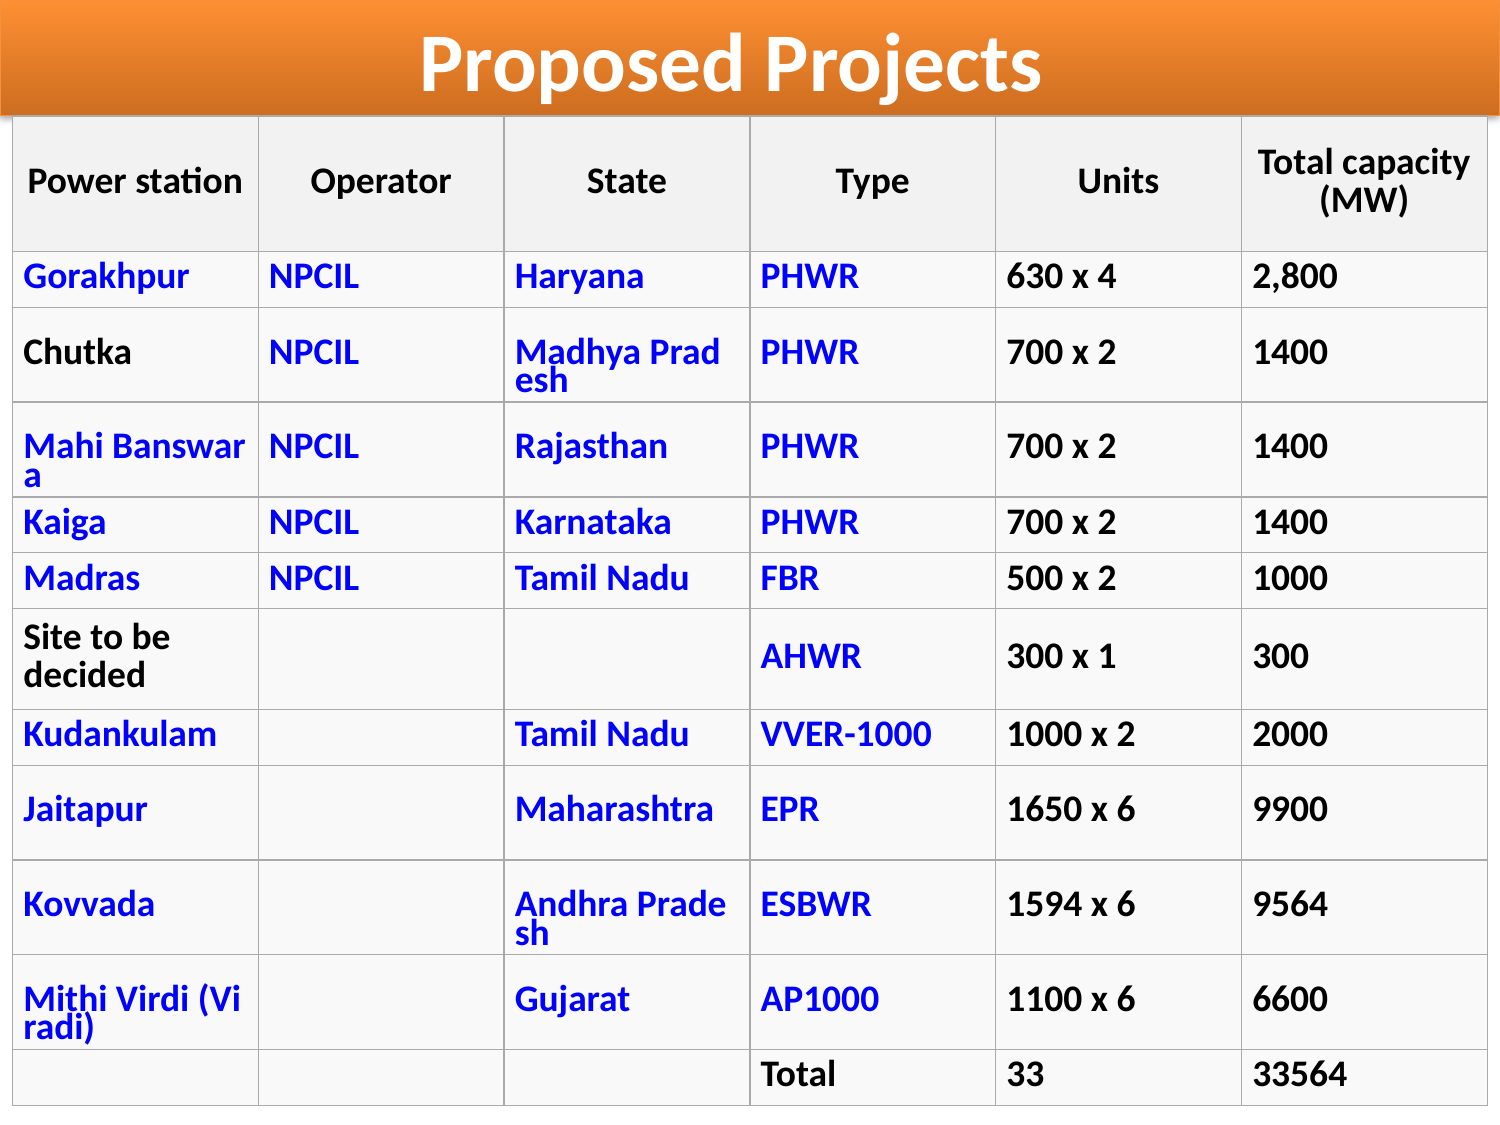

Proposed Projects
| Power station | Operator | State | Type | Units | Total capacity (MW) |
| --- | --- | --- | --- | --- | --- |
| Gorakhpur | NPCIL | Haryana | PHWR | 630 x 4 | 2,800 |
| Chutka | NPCIL | Madhya Pradesh | PHWR | 700 x 2 | 1400 |
| Mahi Banswara | NPCIL | Rajasthan | PHWR | 700 x 2 | 1400 |
| Kaiga | NPCIL | Karnataka | PHWR | 700 x 2 | 1400 |
| Madras | NPCIL | Tamil Nadu | FBR | 500 x 2 | 1000 |
| Site to be decided |  |  | AHWR | 300 x 1 | 300 |
| Kudankulam |  | Tamil Nadu | VVER-1000 | 1000 x 2 | 2000 |
| Jaitapur |  | Maharashtra | EPR | 1650 x 6 | 9900 |
| Kovvada |  | Andhra Pradesh | ESBWR | 1594 x 6 | 9564 |
| Mithi Virdi (Viradi) |  | Gujarat | AP1000 | 1100 x 6 | 6600 |
|  |  |  | Total | 33 | 33564 |